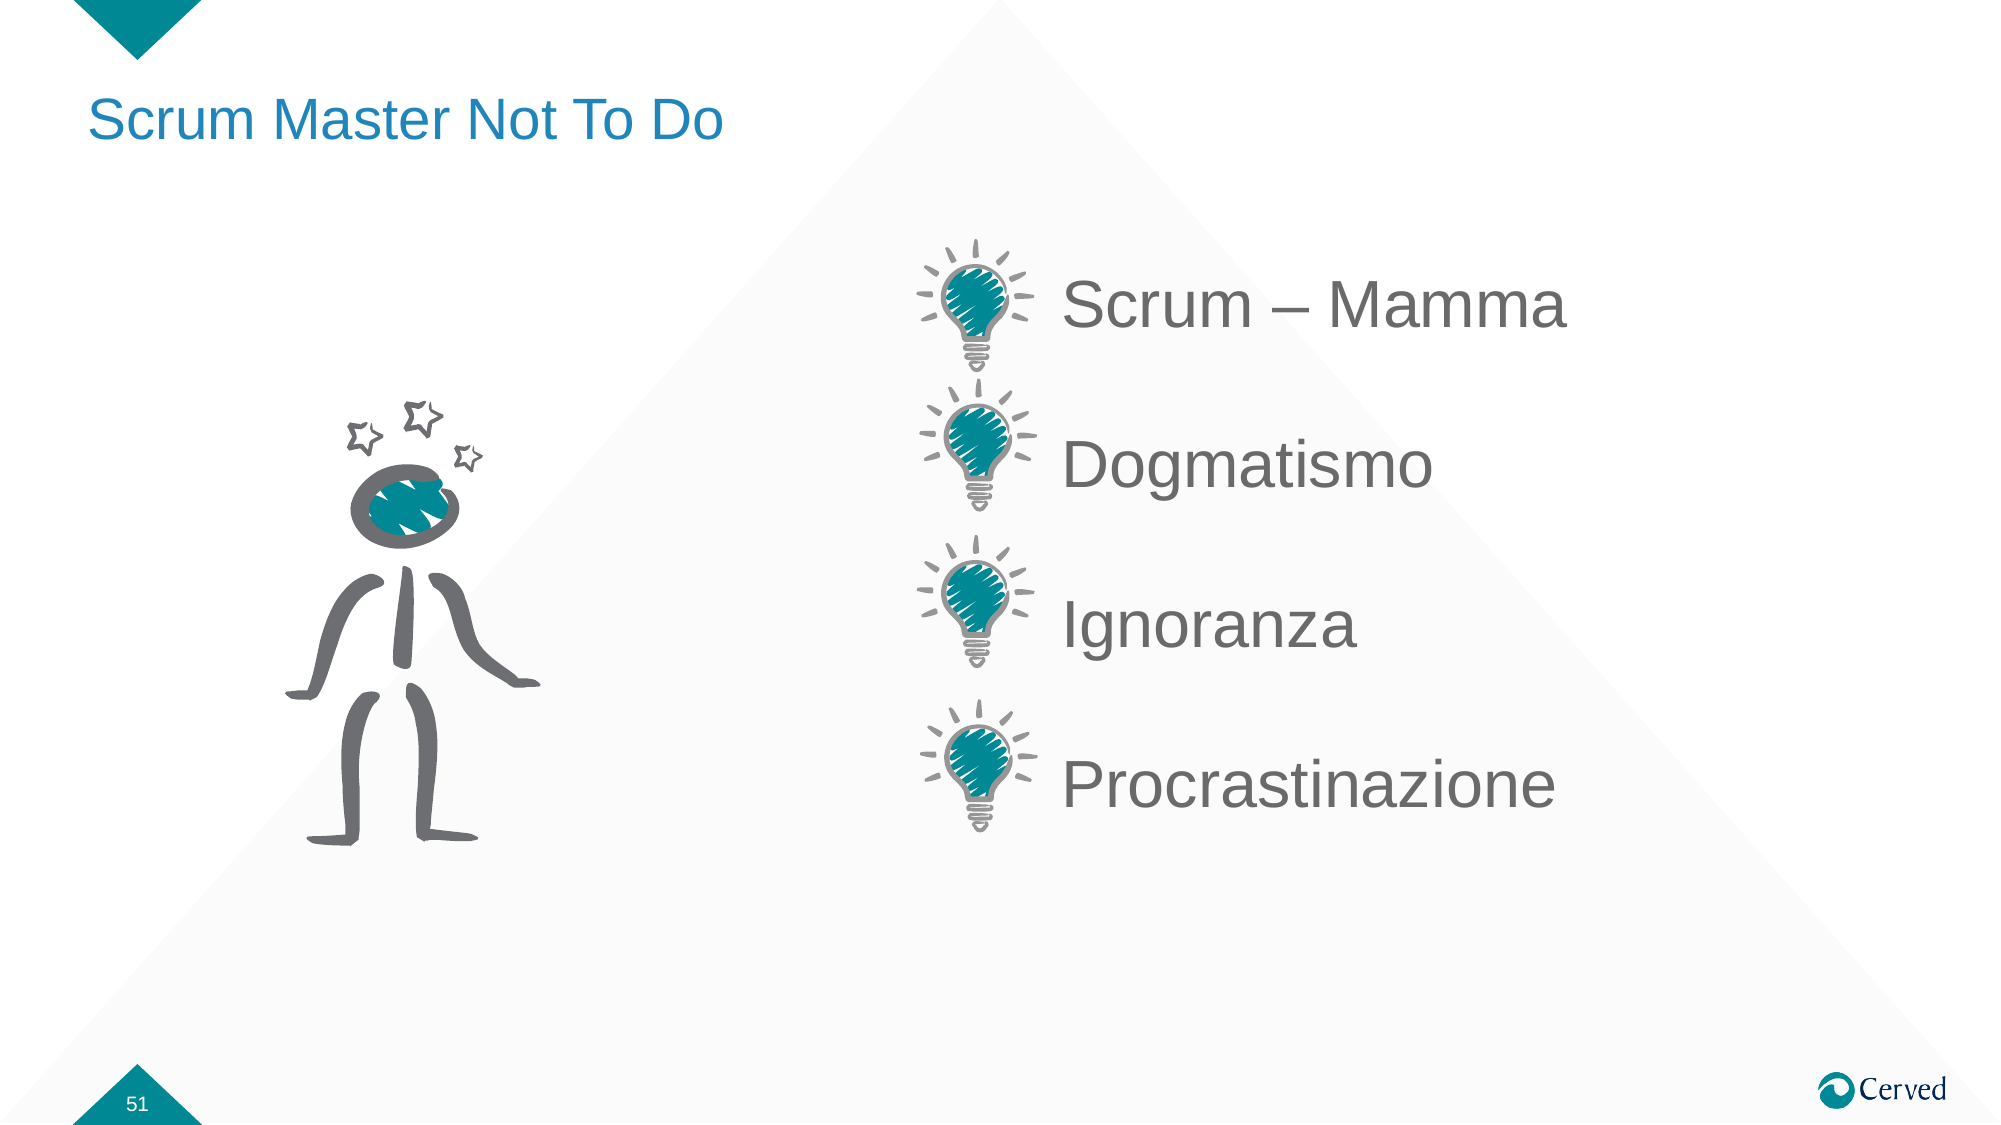

# Scrum Master Not To Do

Scrum – Mamma

Dogmatismo

Ignoranza

Procrastinazione

51